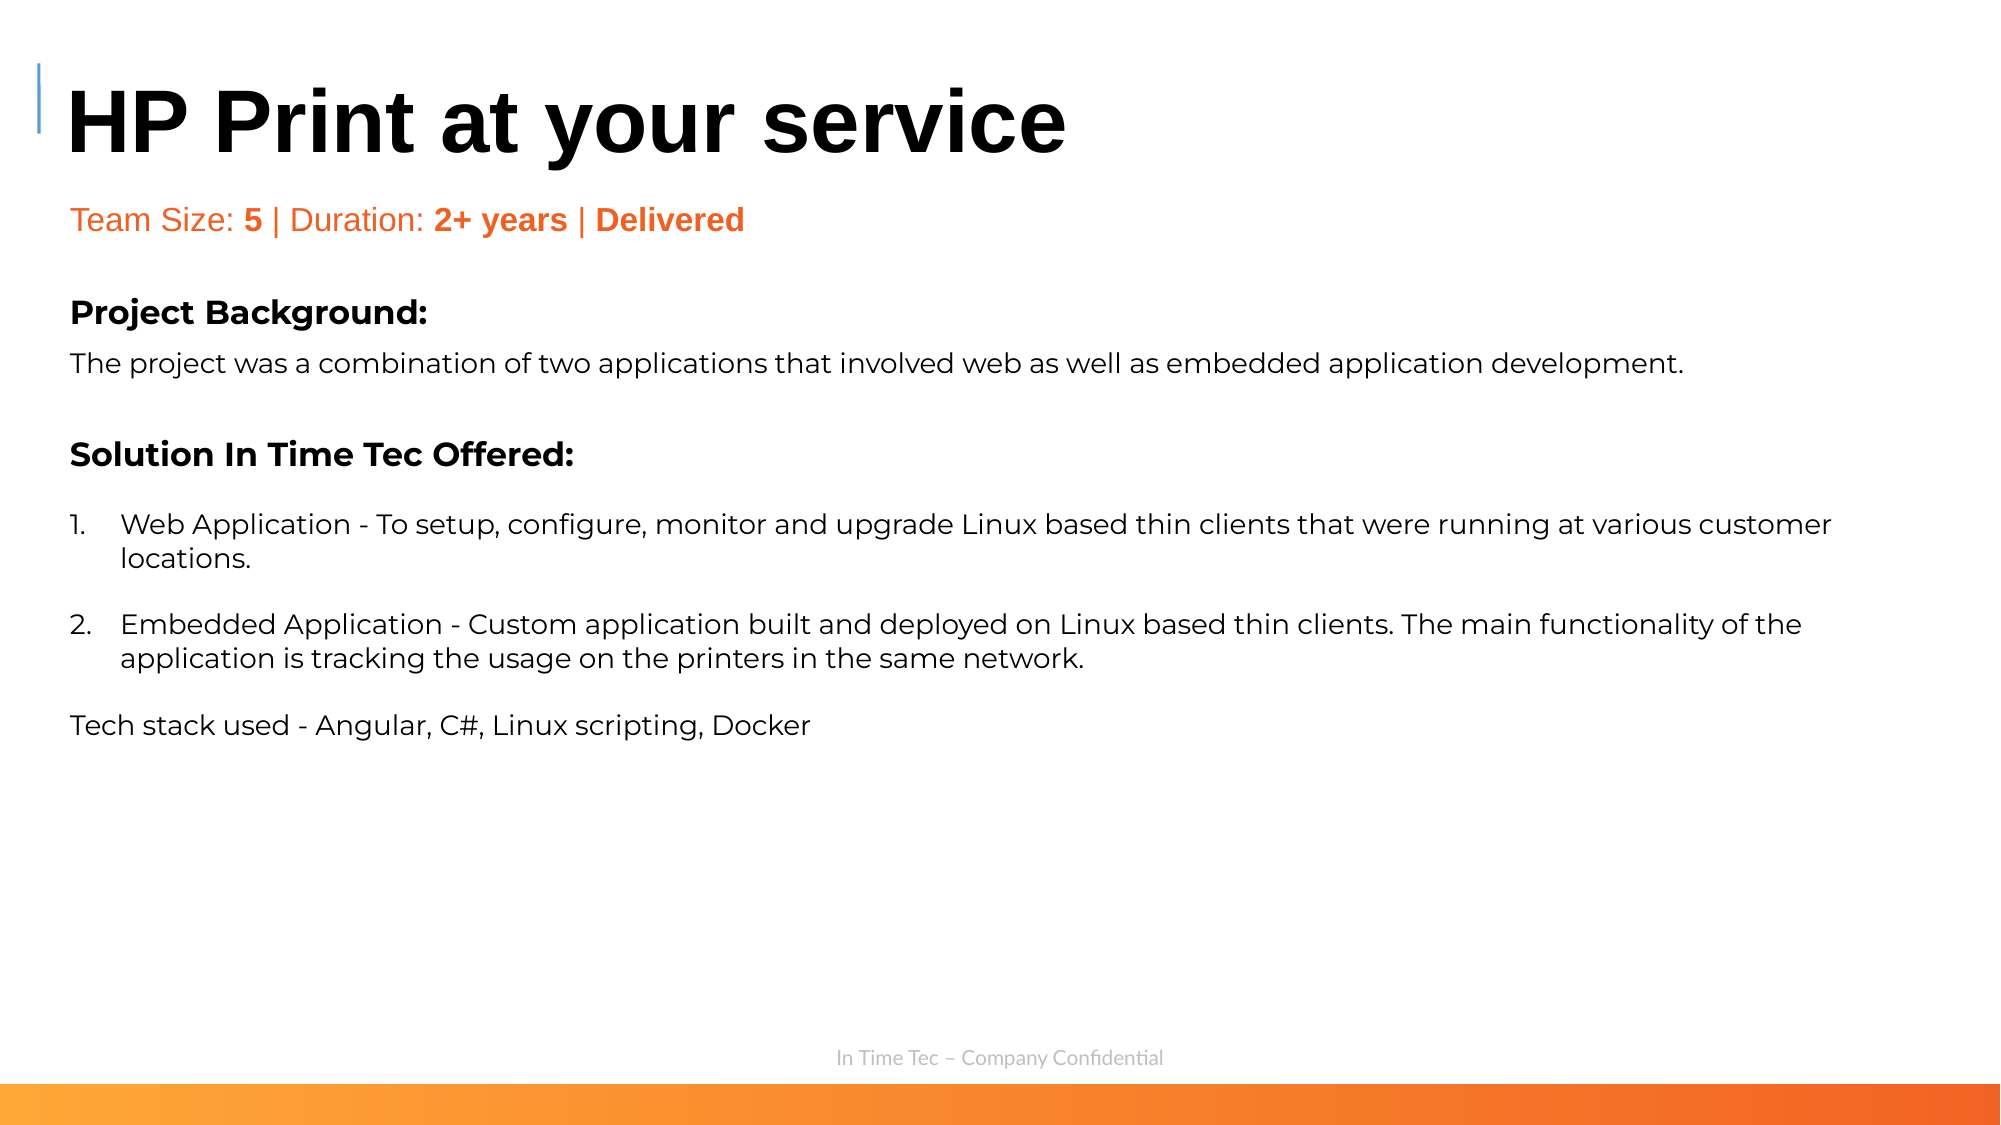

HP Print at your service
Team Size: 5 | Duration: 2+ years | Delivered

Project Background:
The project was a combination of two applications that involved web as well as embedded application development.

Solution In Time Tec Offered:

Web Application - To setup, configure, monitor and upgrade Linux based thin clients that were running at various customer locations.

Embedded Application - Custom application built and deployed on Linux based thin clients. The main functionality of the application is tracking the usage on the printers in the same network.

Tech stack used - Angular, C#, Linux scripting, Docker

In Time Tec – Company Confidential